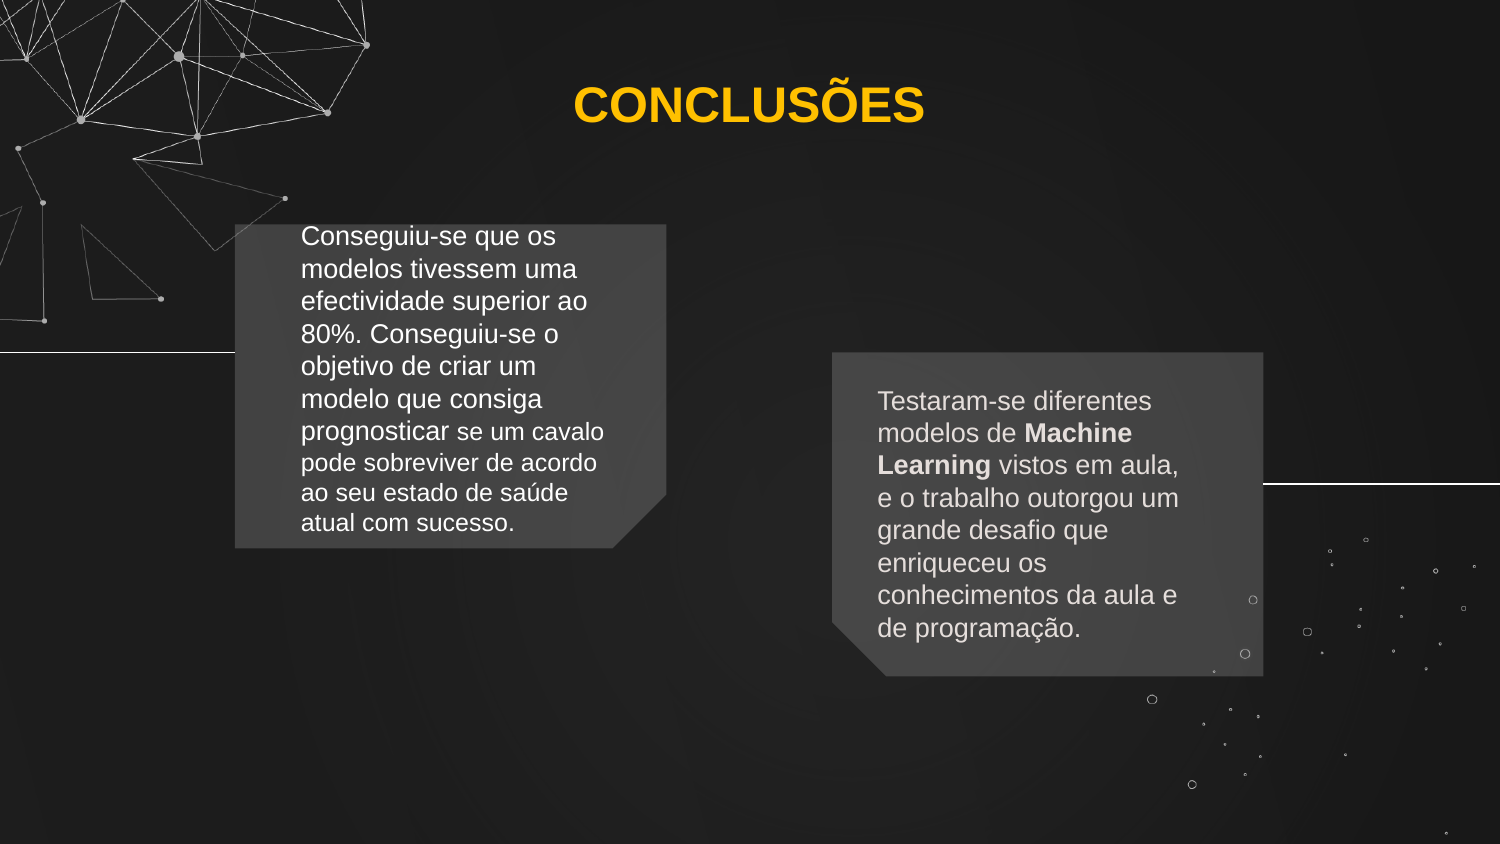

# CONCLUSÕES

Conseguiu-se que os modelos tivessem uma efectividade superior ao 80%. Conseguiu-se o objetivo de criar um modelo que consiga prognosticar se um cavalo pode sobreviver de acordo ao seu estado de saúde atual com sucesso.

Testaram-se diferentes modelos de Machine Learning vistos em aula, e o trabalho outorgou um grande desafio que enriqueceu os conhecimentos da aula e de programação.